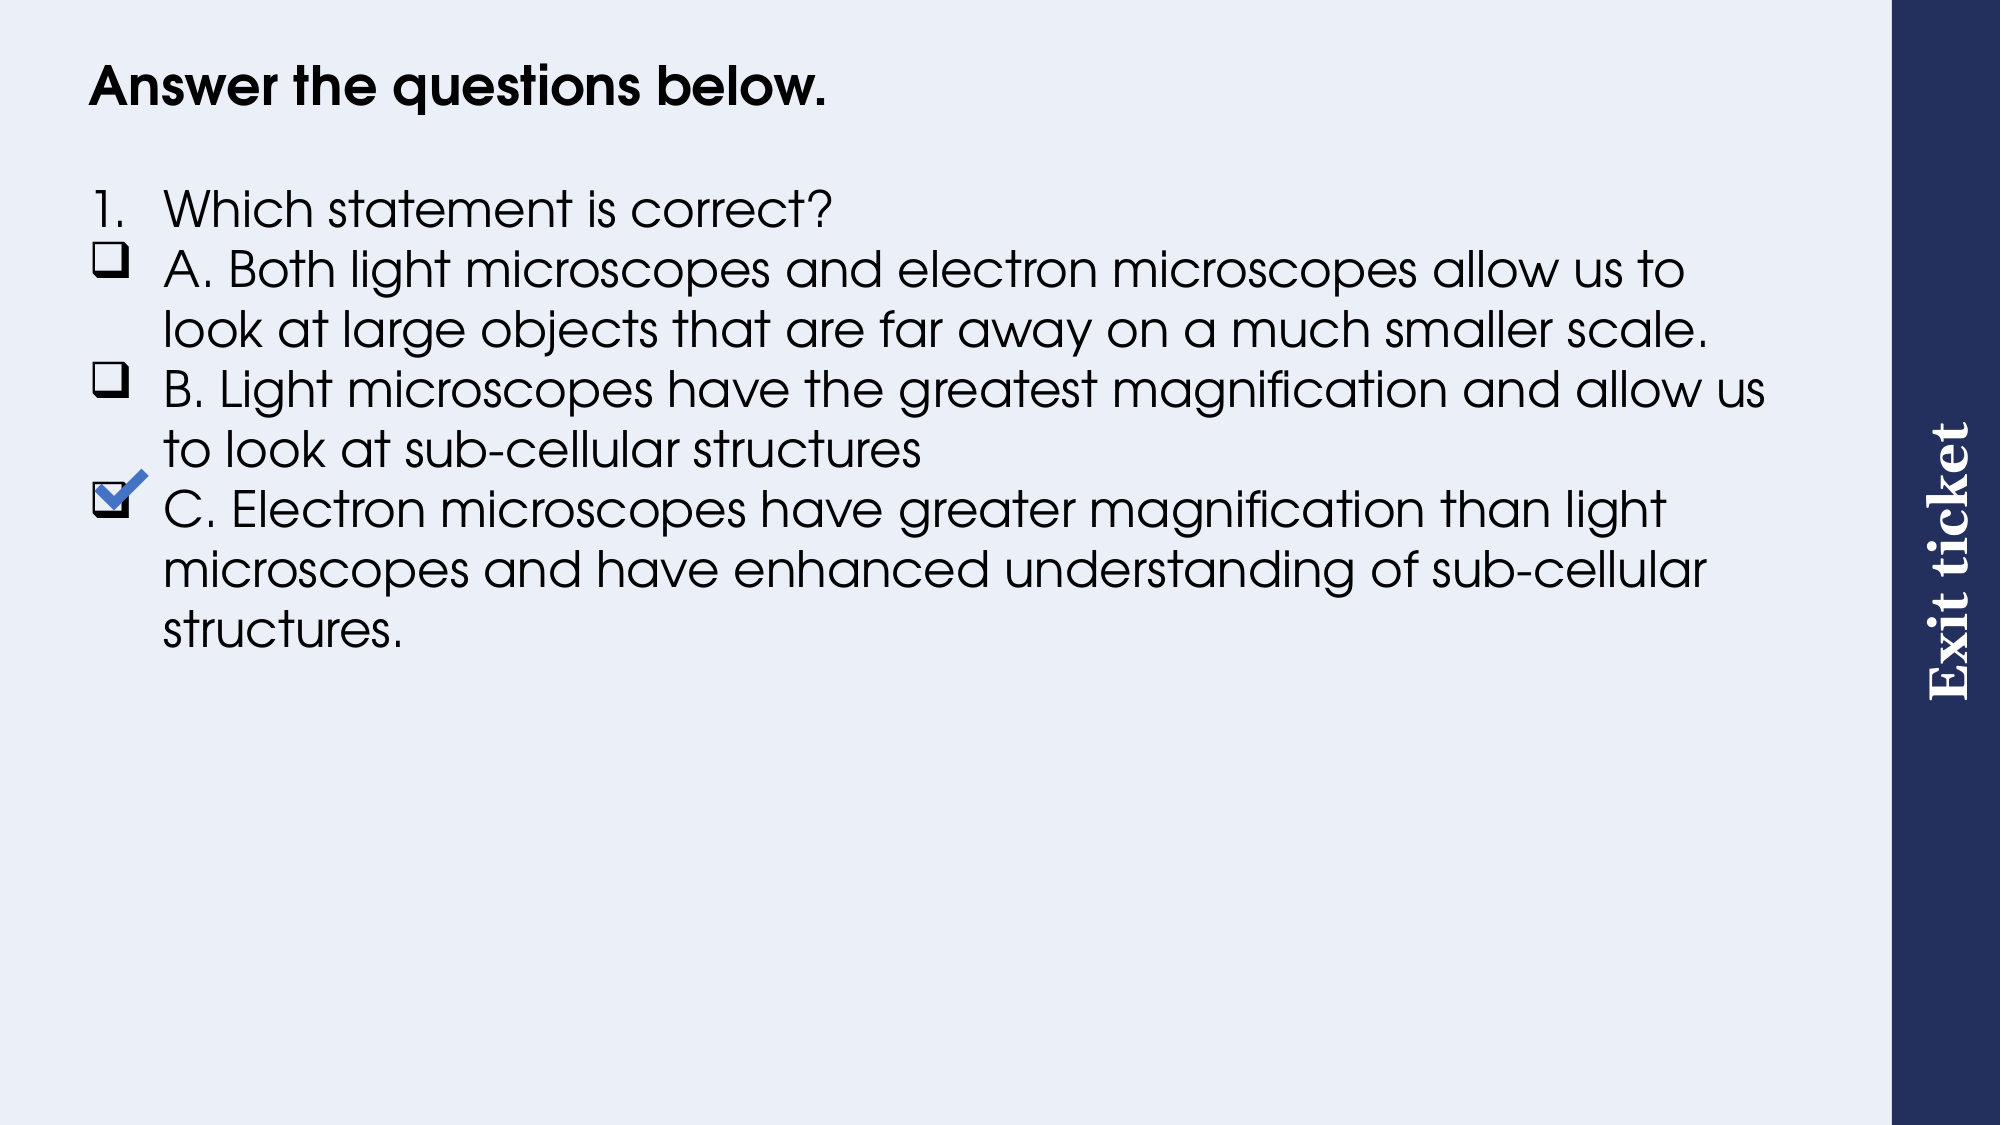

# Answer the questions below.
Which statement is correct?
A. Both light microscopes and electron microscopes allow us to look at large objects that are far away on a much smaller scale.
B. Light microscopes have the greatest magnification and allow us to look at sub-cellular structures
C. Electron microscopes have greater magnification than light microscopes and have enhanced understanding of sub-cellular structures.

✓